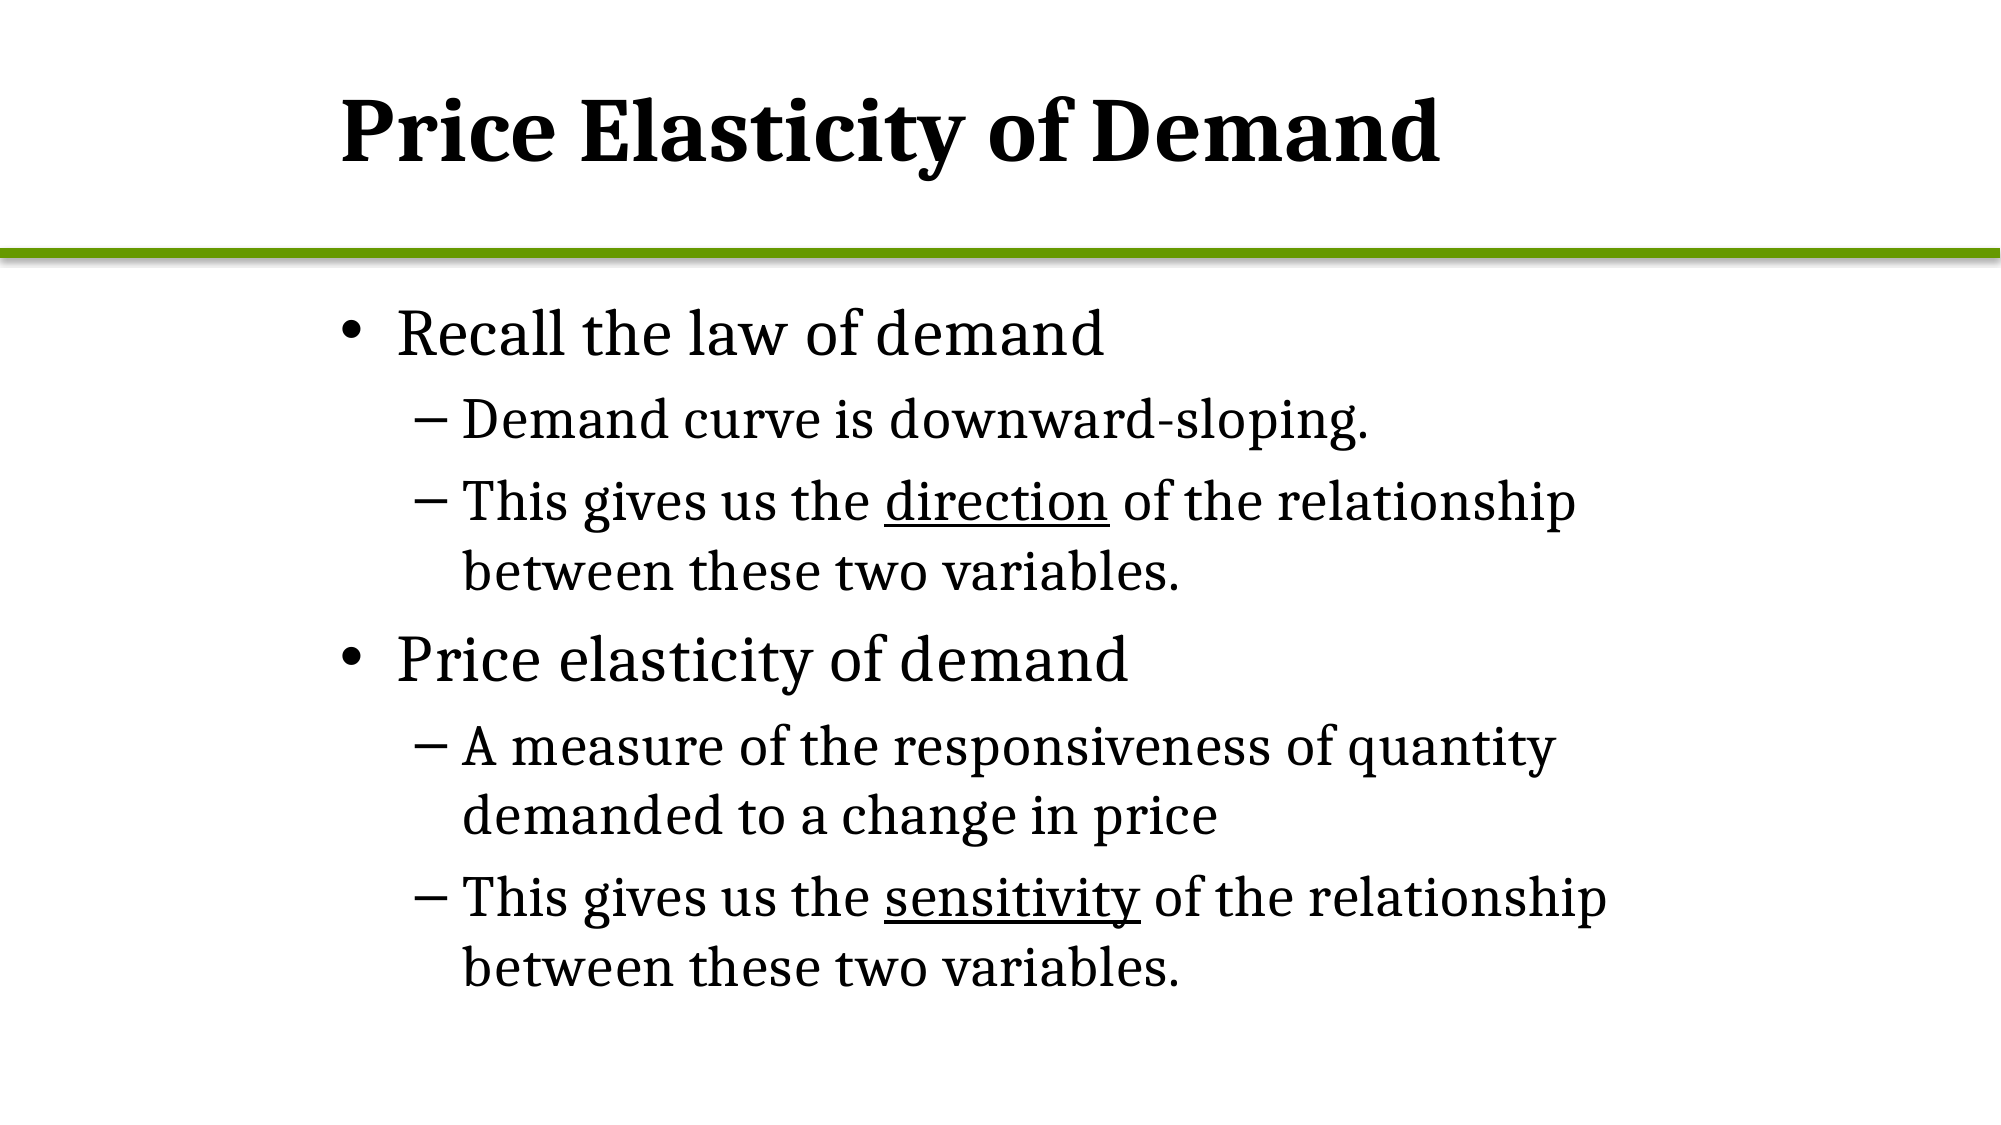

# Price Elasticity of Demand
Recall the law of demand
Demand curve is downward-sloping.
This gives us the direction of the relationship between these two variables.
Price elasticity of demand
A measure of the responsiveness of quantity demanded to a change in price
This gives us the sensitivity of the relationship between these two variables.